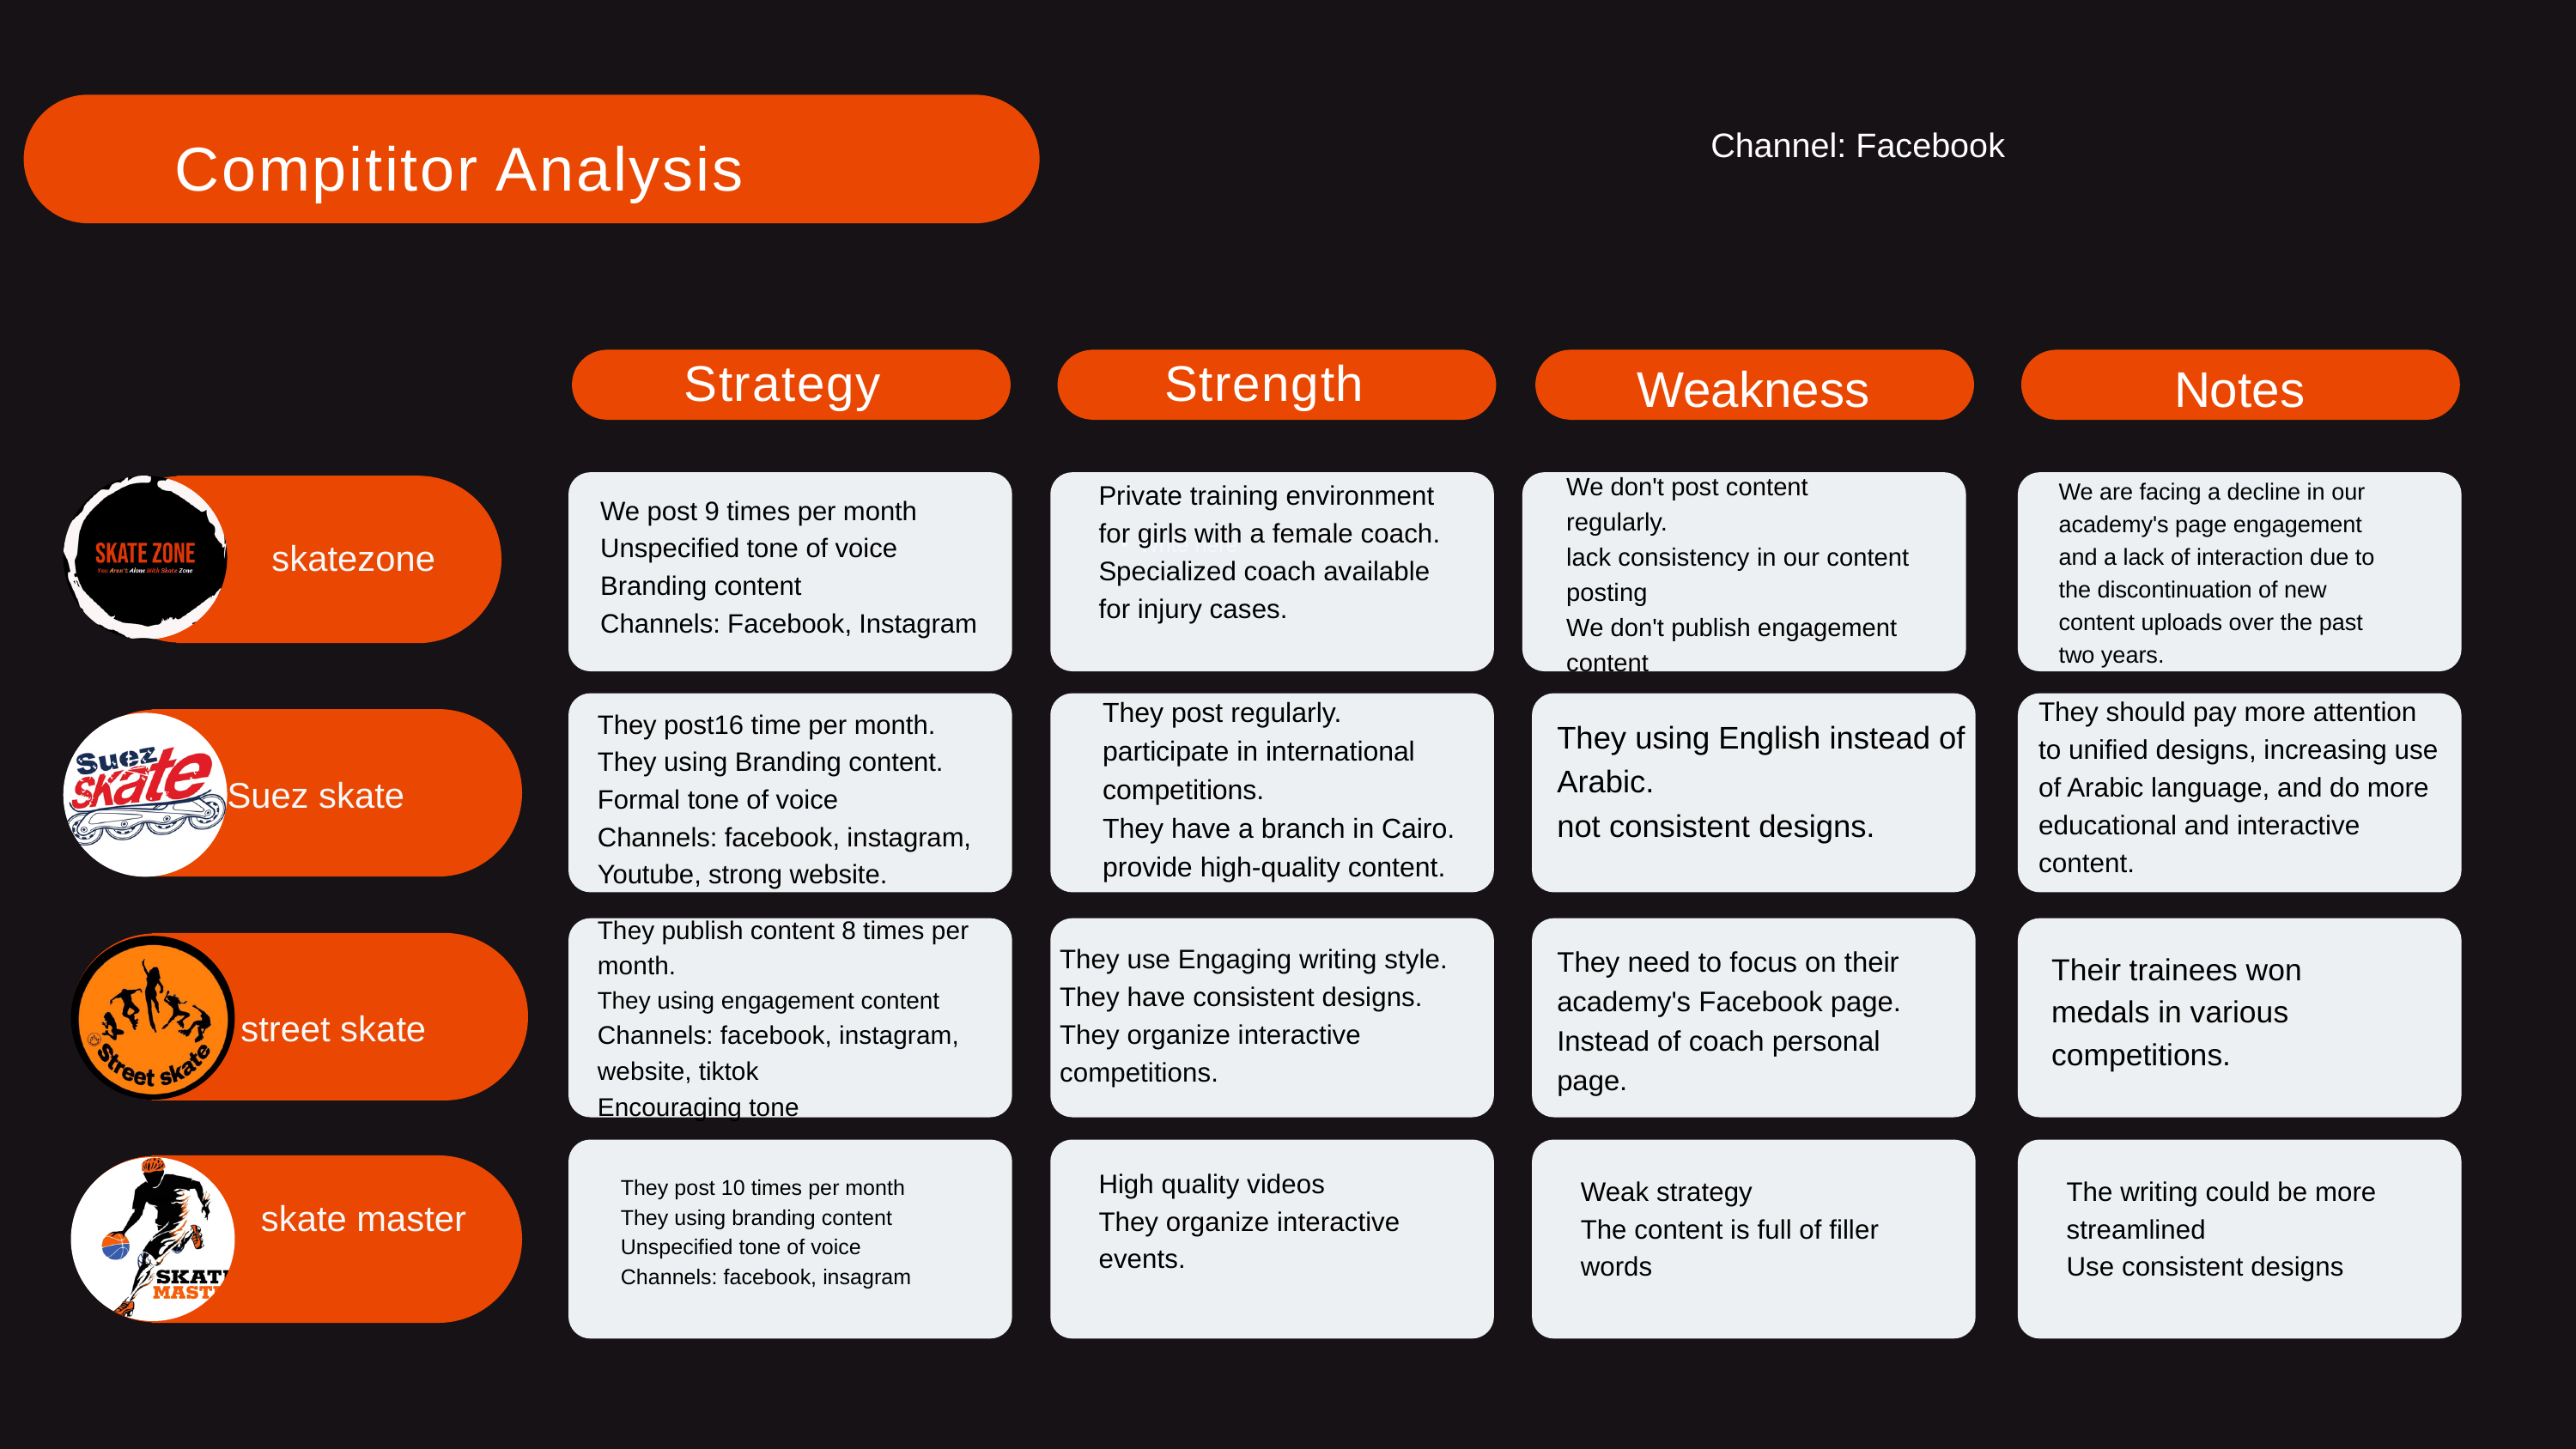

Compititor Analysis

Channel: Facebook

Weakness
Notes
Strategy
Strength

We don't post content regularly.
lack consistency in our content posting
We don't publish engagement content

We are facing a decline in our academy's page engagement and a lack of interaction due to the discontinuation of new content uploads over the past two years.

Private training environment for girls with a female coach.
Specialized coach available for injury cases.

We post 9 times per month
Unspecified tone of voice
Branding content
Channels: Facebook, Instagram
Write here

skatezone
They post regularly. participate in international competitions.
They have a branch in Cairo. provide high-quality content.

They should pay more attention to unified designs, increasing use of Arabic language, and do more educational and interactive content.

They post16 time per month.
They using Branding content.
Formal tone of voice
Channels: facebook, instagram, Youtube, strong website.
They using English instead of Arabic.
not consistent designs.

Suez skate
They publish content 8 times per month.
They using engagement content
Channels: facebook, instagram, website, tiktok
Encouraging tone

They use Engaging writing style.
They have consistent designs.
They organize interactive competitions.
They need to focus on their academy's Facebook page. Instead of coach personal page.

Their trainees won medals in various competitions.
street skate

High quality videos
They organize interactive events.

They post 10 times per month
They using branding content
Unspecified tone of voice
Channels: facebook, insagram

Weak strategy
The content is full of filler words

The writing could be more streamlined
Use consistent designs

skate master